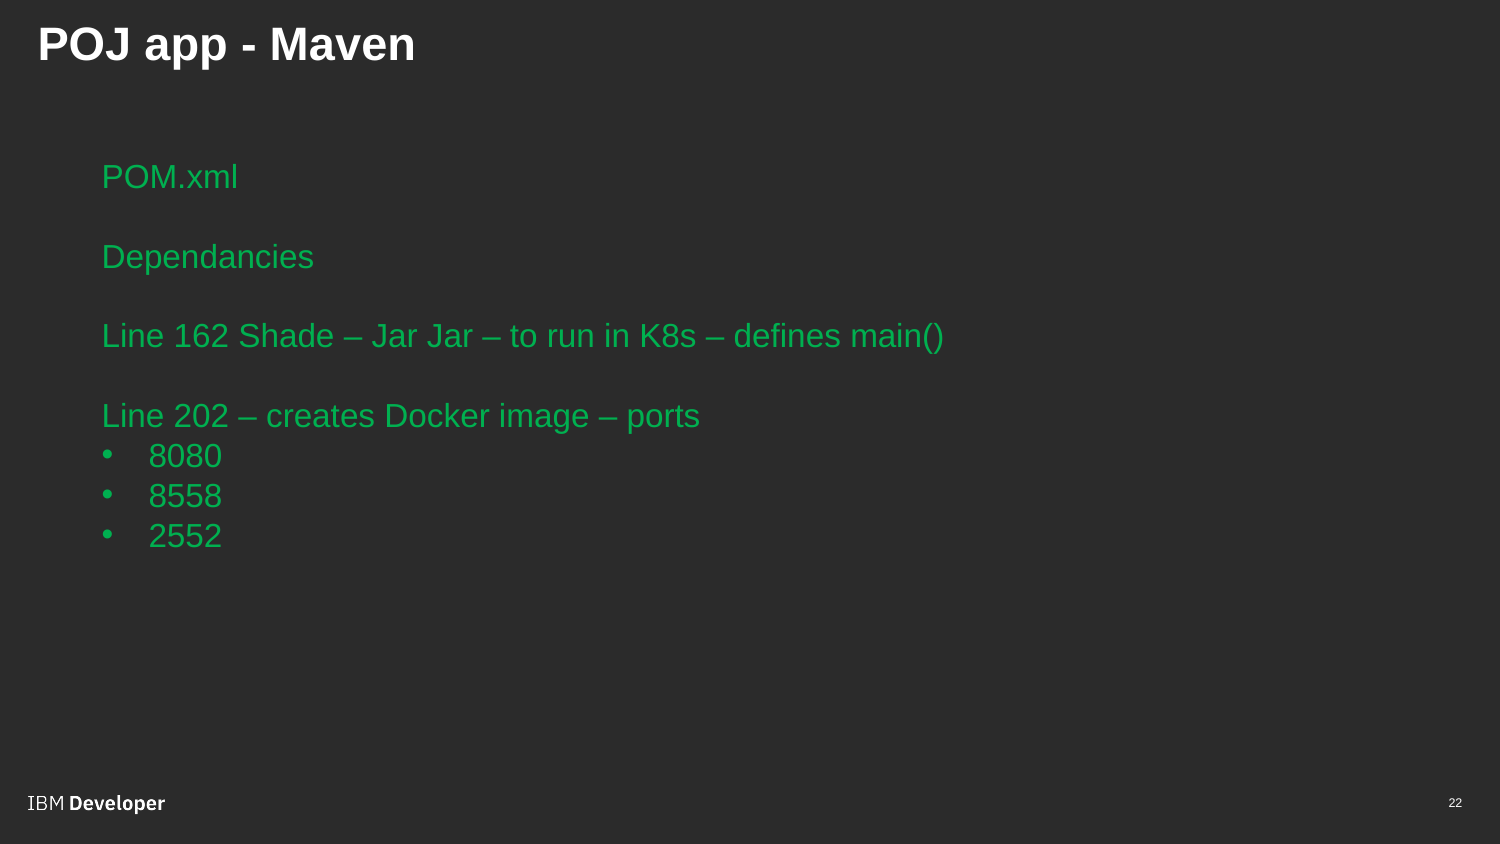

# POJ app - Maven

POM.xml

Dependancies

Line 162 Shade – Jar Jar – to run in K8s – defines main()

Line 202 – creates Docker image – ports
8080
8558
2552
Message Flow
22